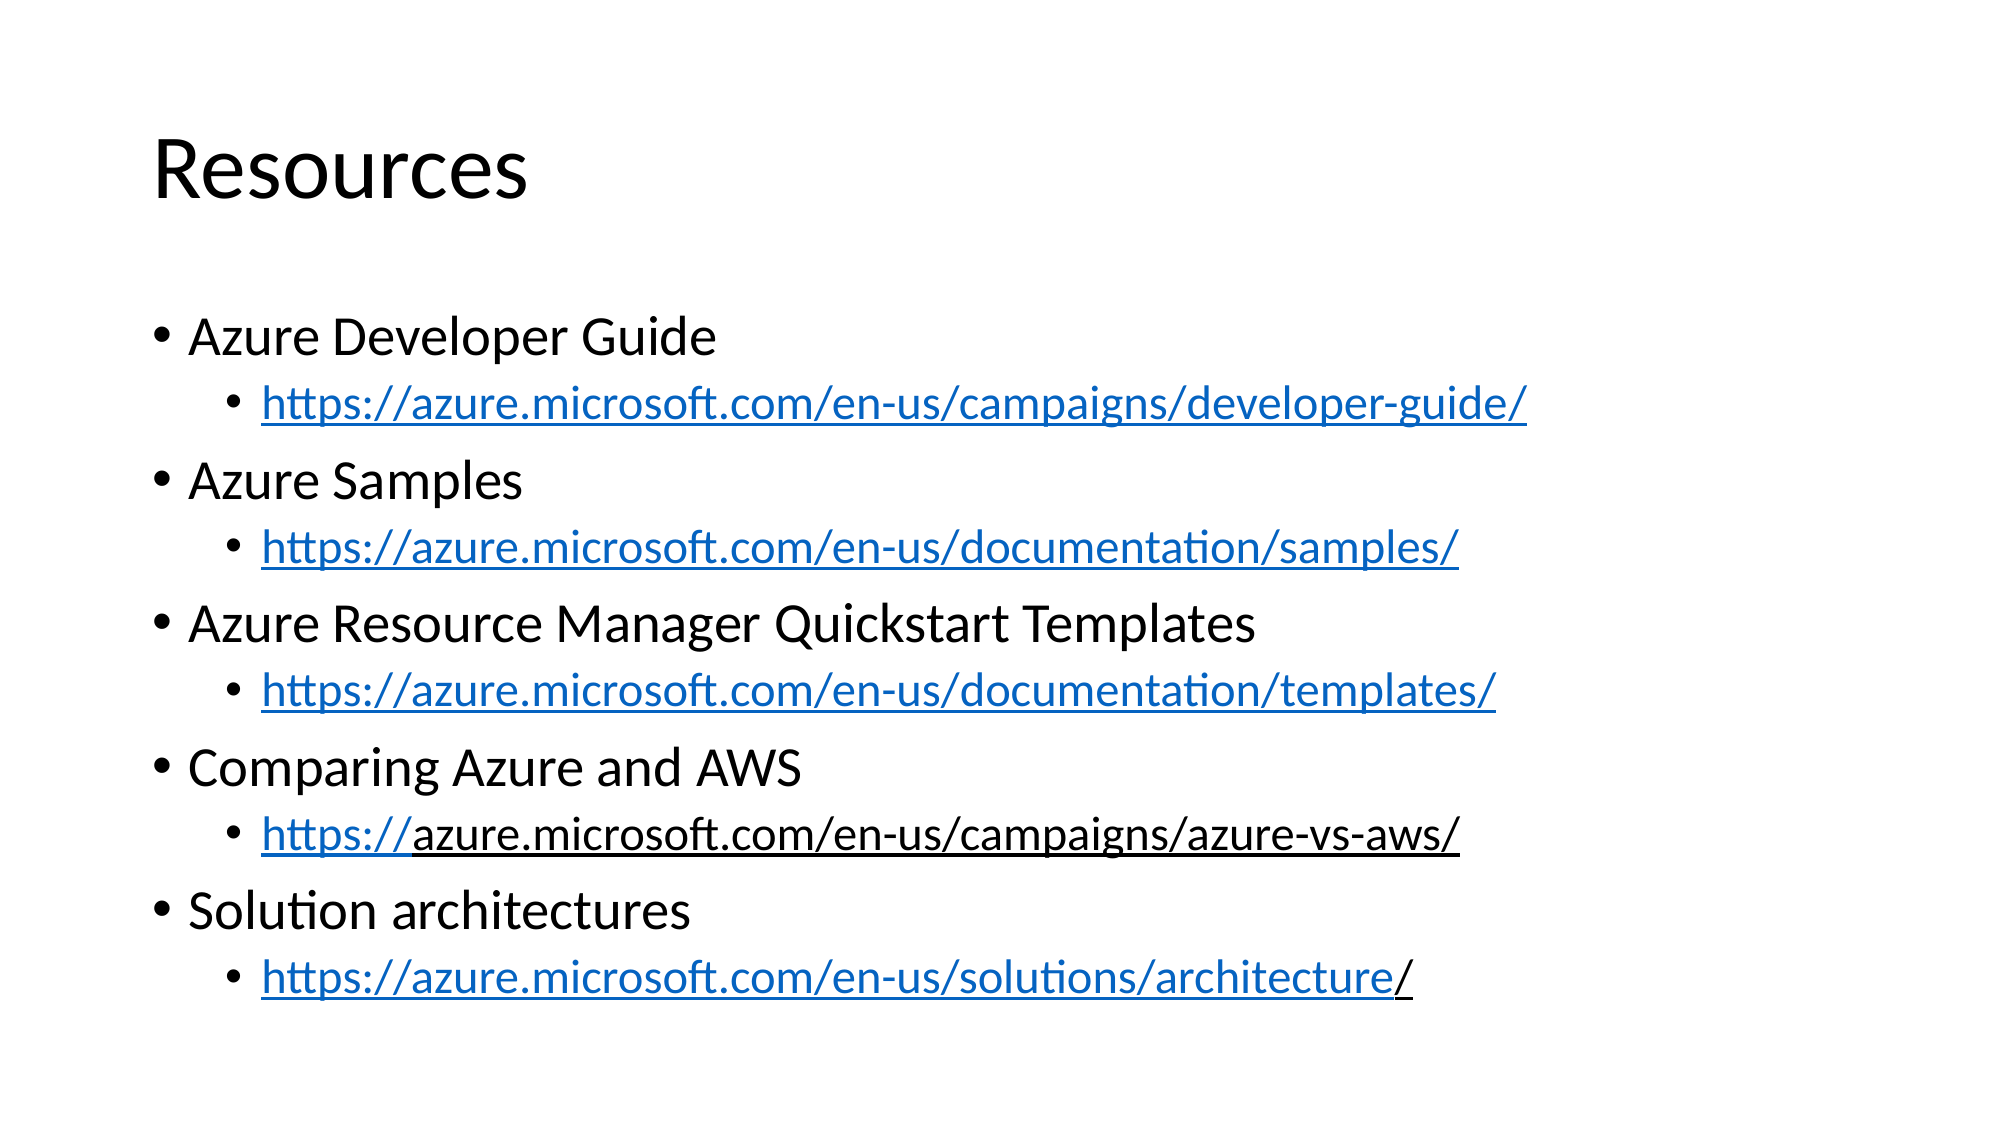

# Resources
Azure Developer Guide
https://azure.microsoft.com/en-us/campaigns/developer-guide/
Azure Samples
https://azure.microsoft.com/en-us/documentation/samples/
Azure Resource Manager Quickstart Templates
https://azure.microsoft.com/en-us/documentation/templates/
Comparing Azure and AWS
https://azure.microsoft.com/en-us/campaigns/azure-vs-aws/
Solution architectures
https://azure.microsoft.com/en-us/solutions/architecture/